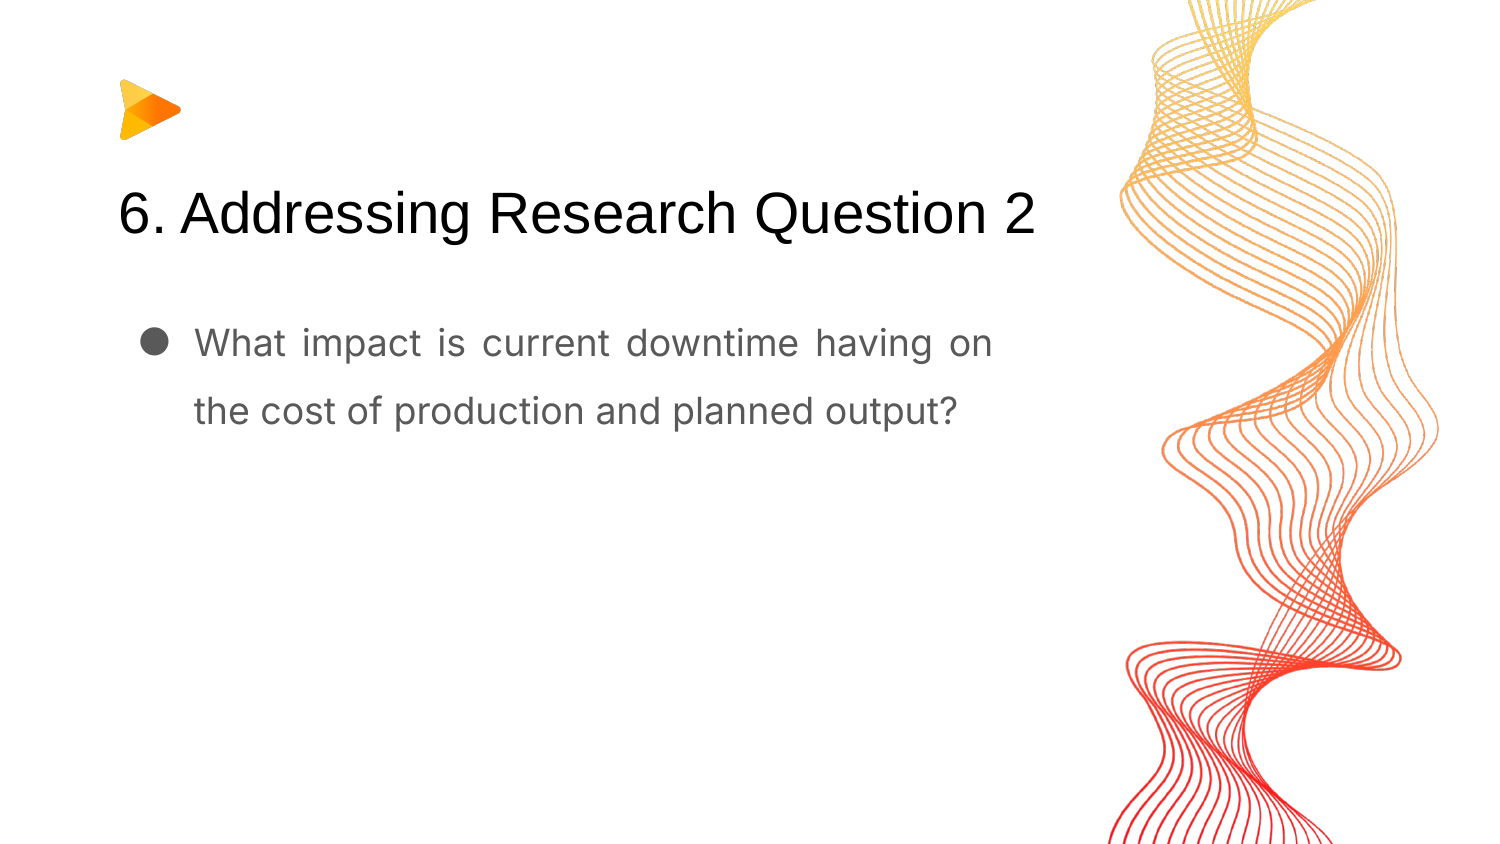

# 6. Addressing Research Question 2
What impact is current downtime having on the cost of production and planned output?